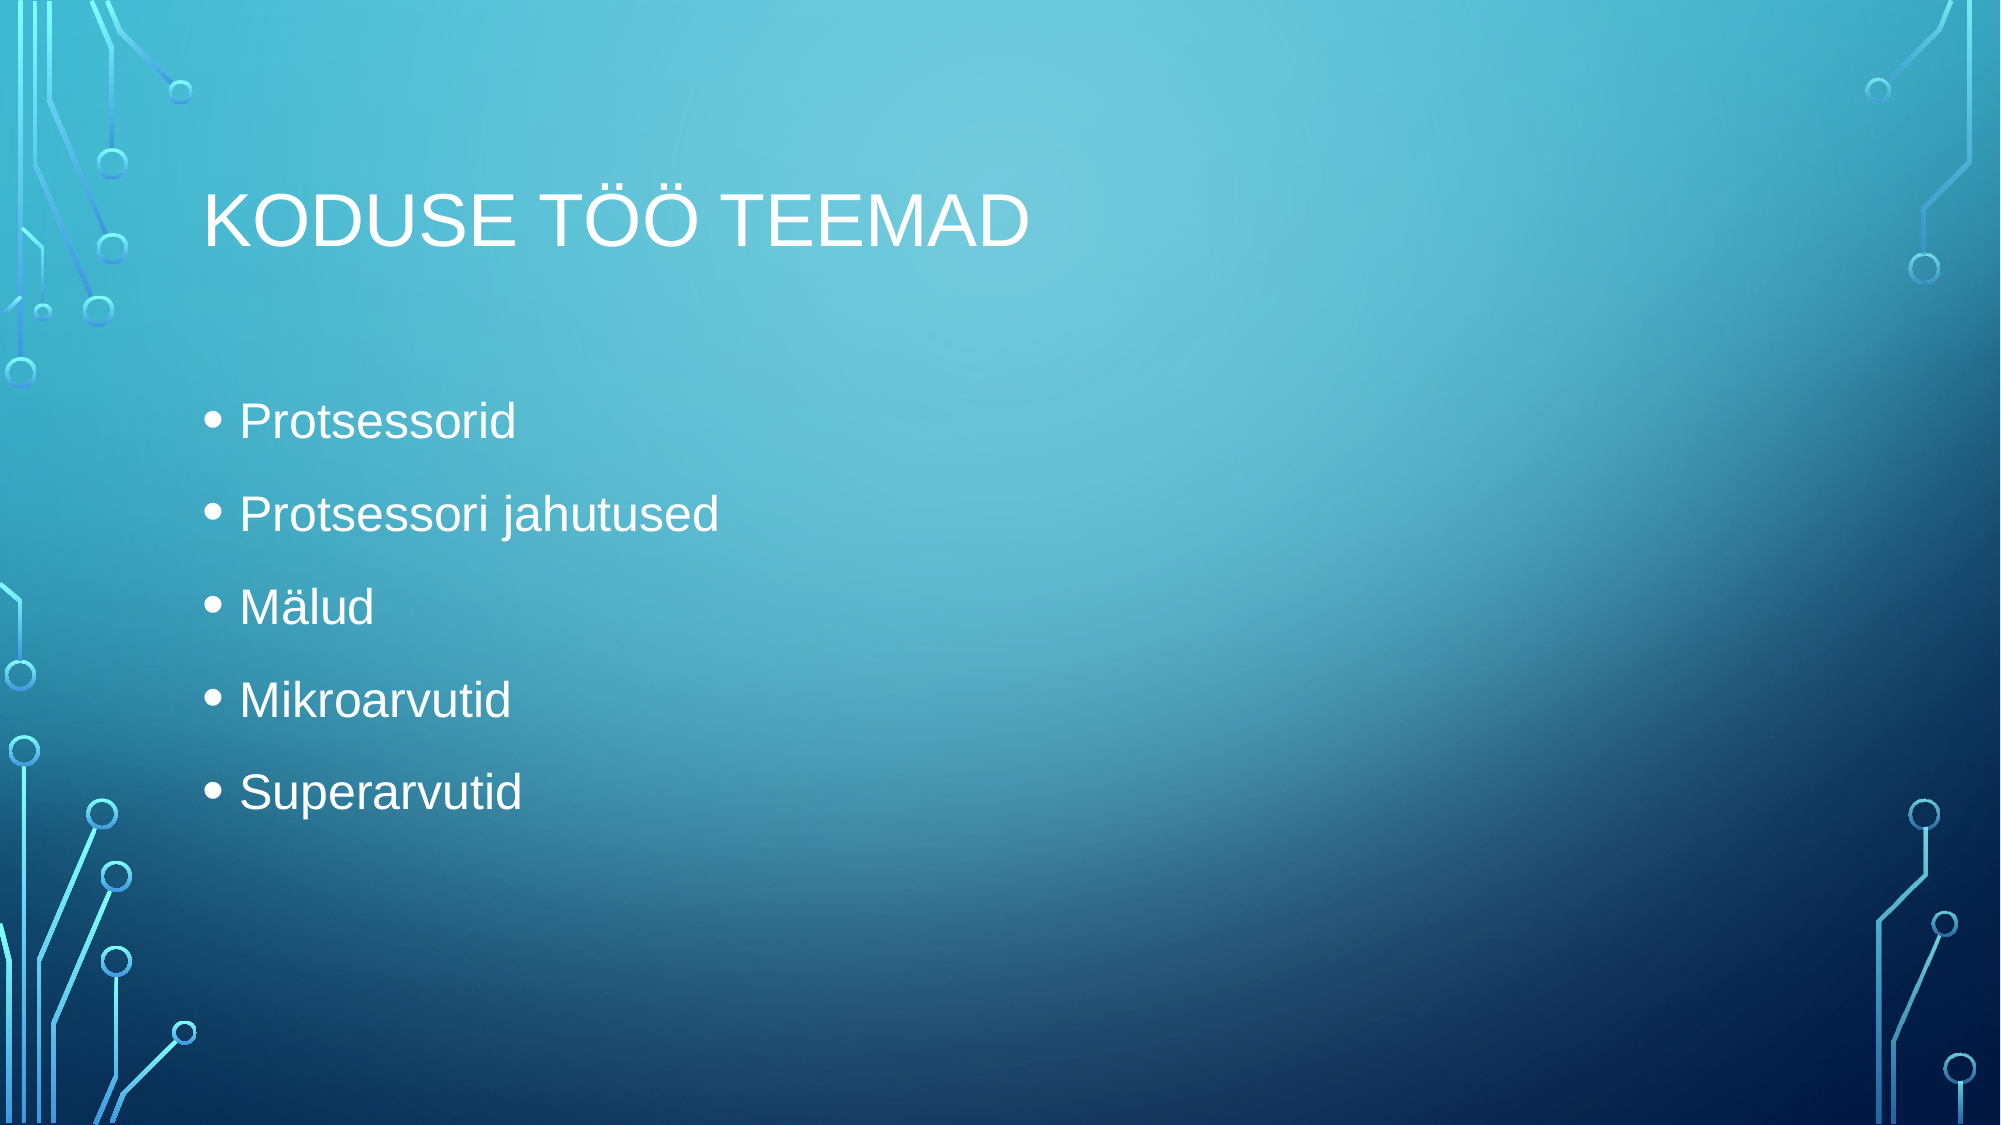

# Koduse töö teemad
Protsessorid
Protsessori jahutused
Mälud
Mikroarvutid
Superarvutid